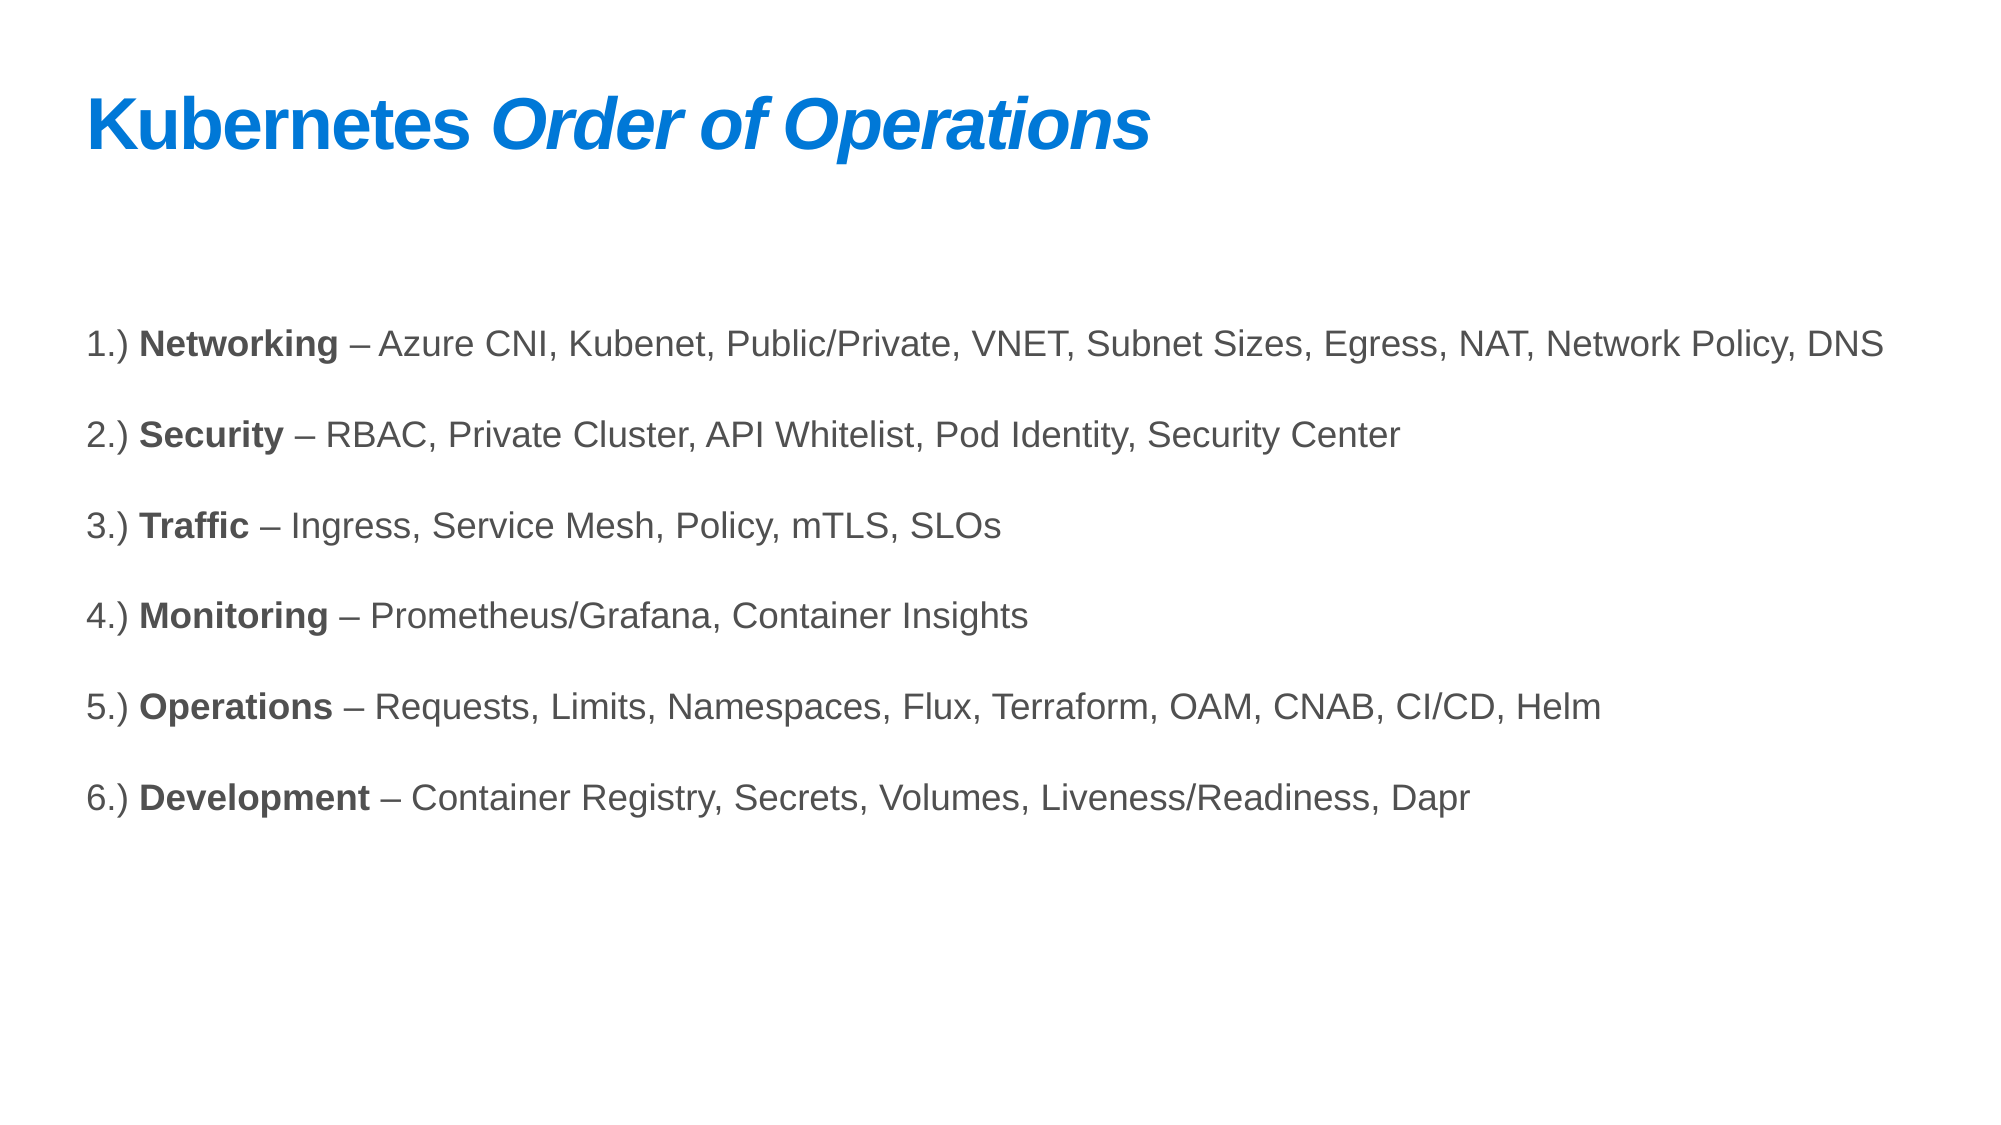

Kubernetes Order of Operations
1.) Networking – Azure CNI, Kubenet, Public/Private, VNET, Subnet Sizes, Egress, NAT, Network Policy, DNS
2.) Security – RBAC, Private Cluster, API Whitelist, Pod Identity, Security Center
3.) Traffic – Ingress, Service Mesh, Policy, mTLS, SLOs
4.) Monitoring – Prometheus/Grafana, Container Insights
5.) Operations – Requests, Limits, Namespaces, Flux, Terraform, OAM, CNAB, CI/CD, Helm
6.) Development – Container Registry, Secrets, Volumes, Liveness/Readiness, Dapr